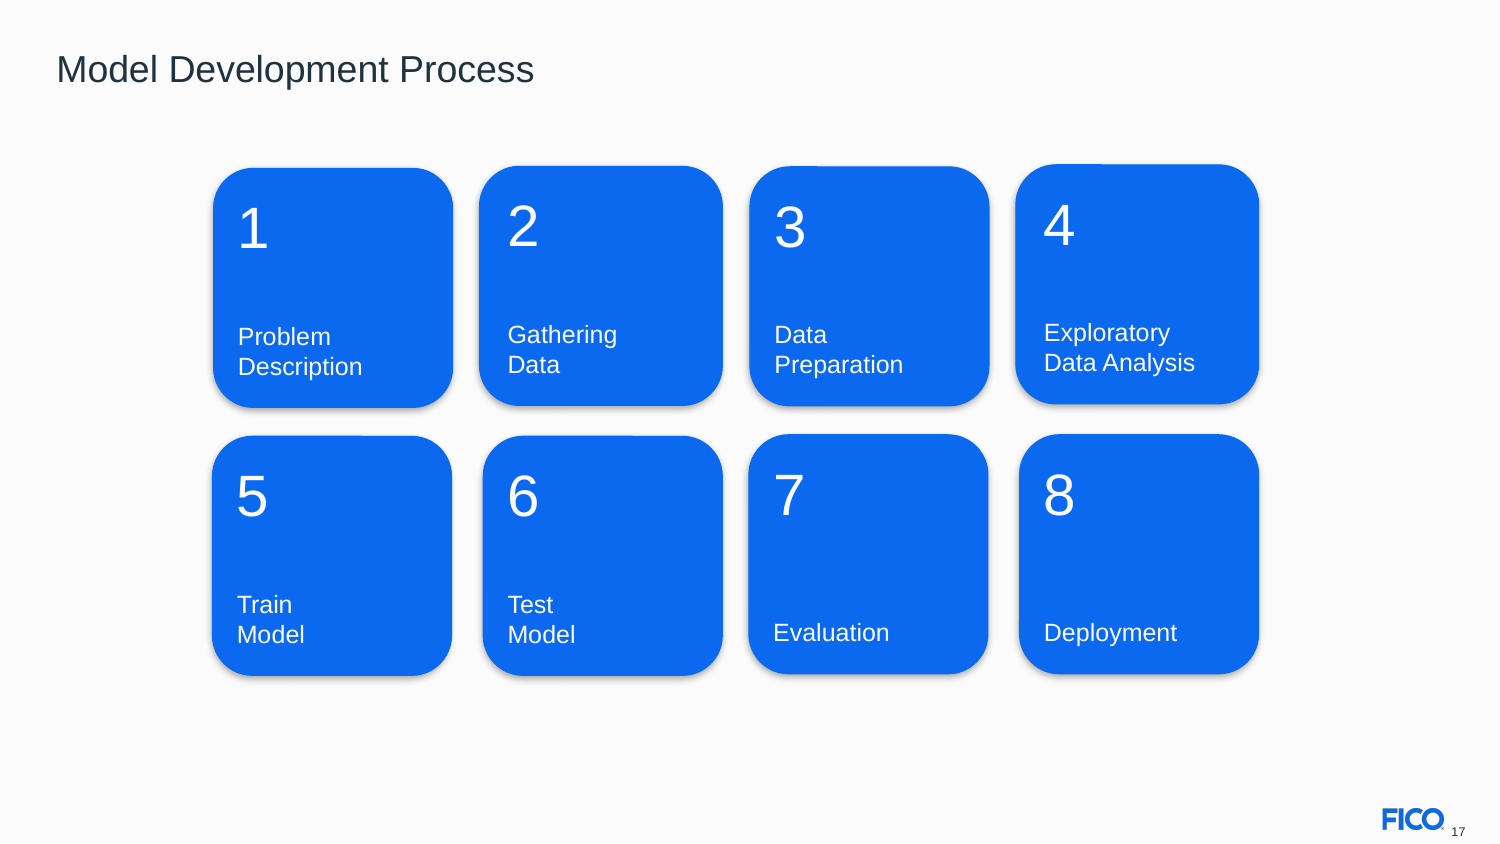

# Model Development Process

4

Exploratory
Data Analysis

2

Gathering
Data

3

Data
Preparation

1

Problem Description

7

Evaluation

8

Deployment

5

Train
Model

6

Test
Model